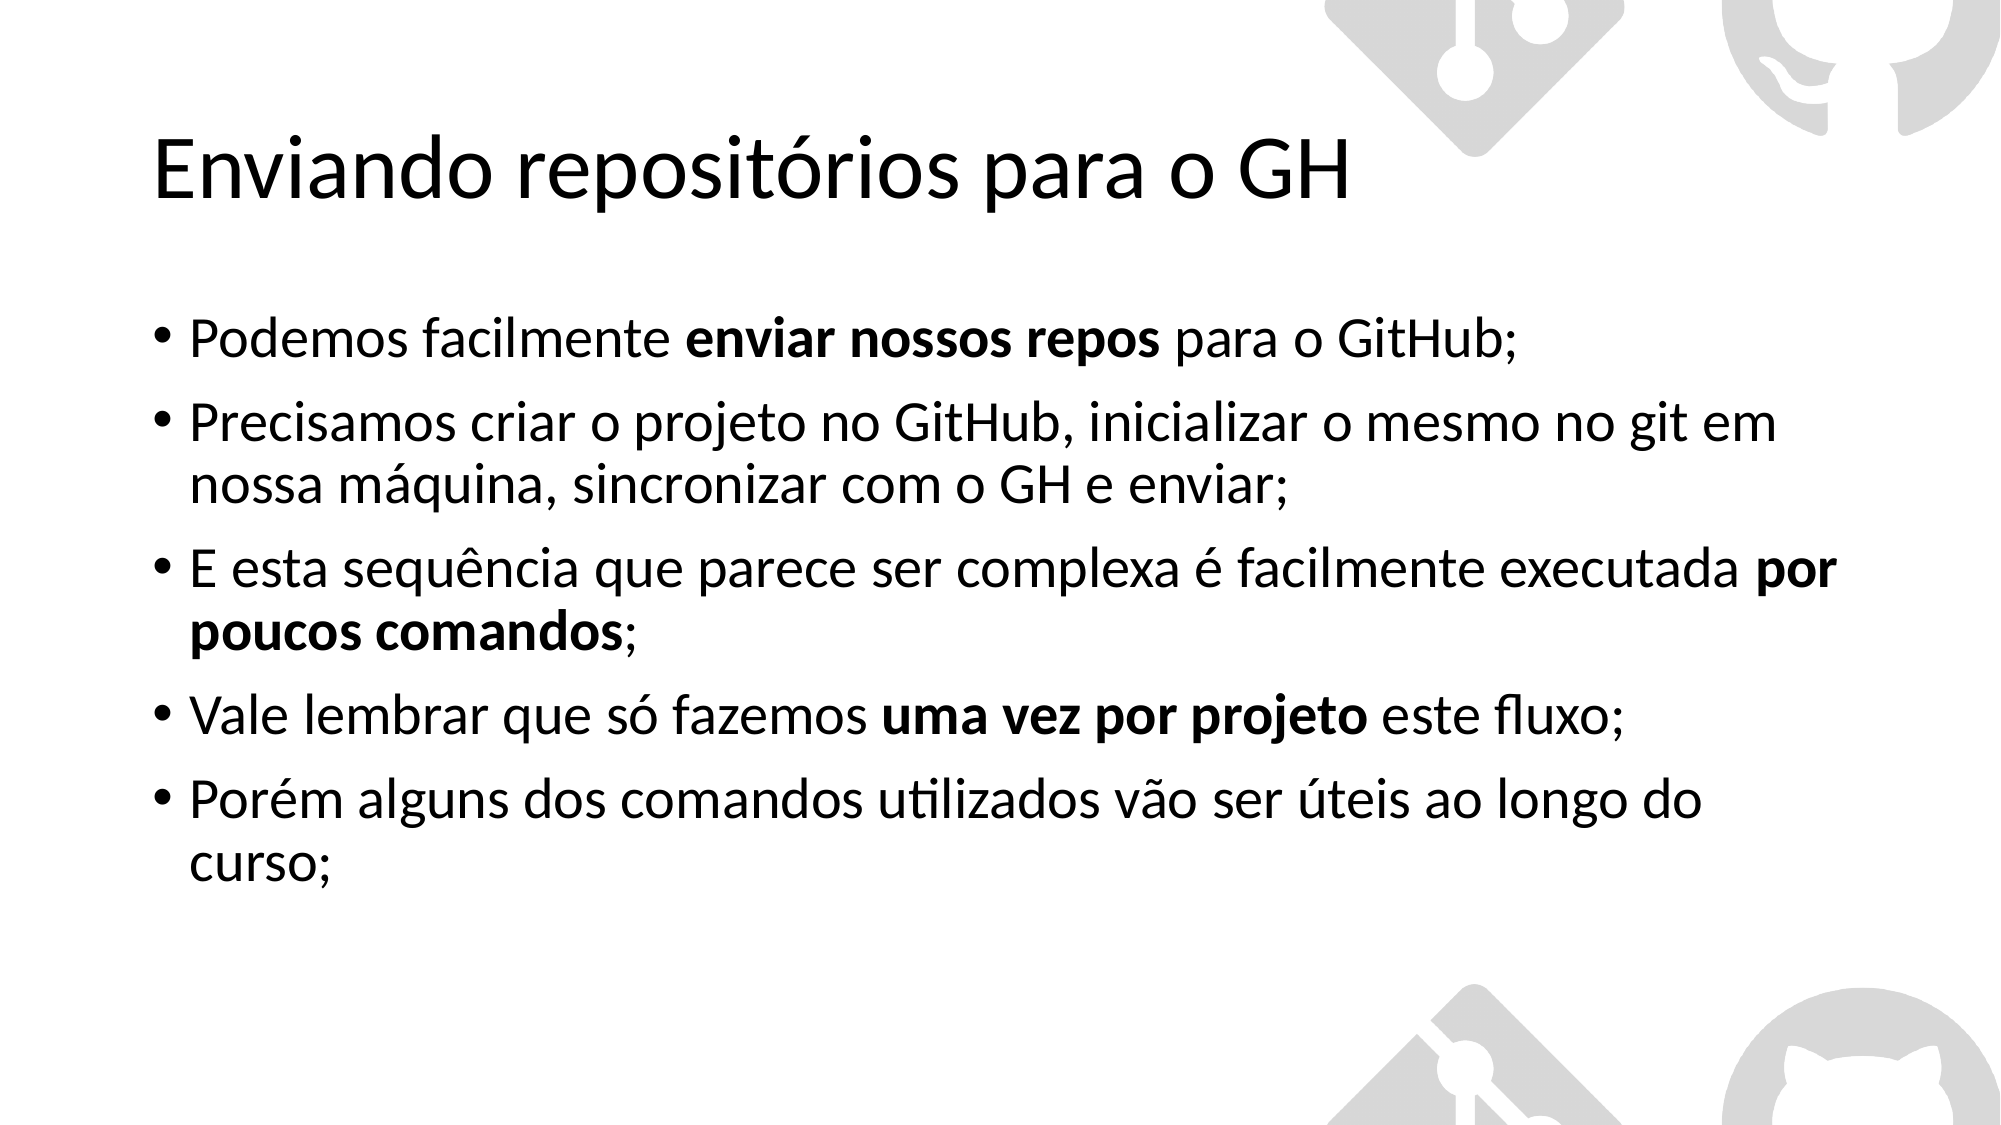

# Enviando repositórios para o GH
Podemos facilmente enviar nossos repos para o GitHub;
Precisamos criar o projeto no GitHub, inicializar o mesmo no git em nossa máquina, sincronizar com o GH e enviar;
E esta sequência que parece ser complexa é facilmente executada por poucos comandos;
Vale lembrar que só fazemos uma vez por projeto este fluxo;
Porém alguns dos comandos utilizados vão ser úteis ao longo do curso;